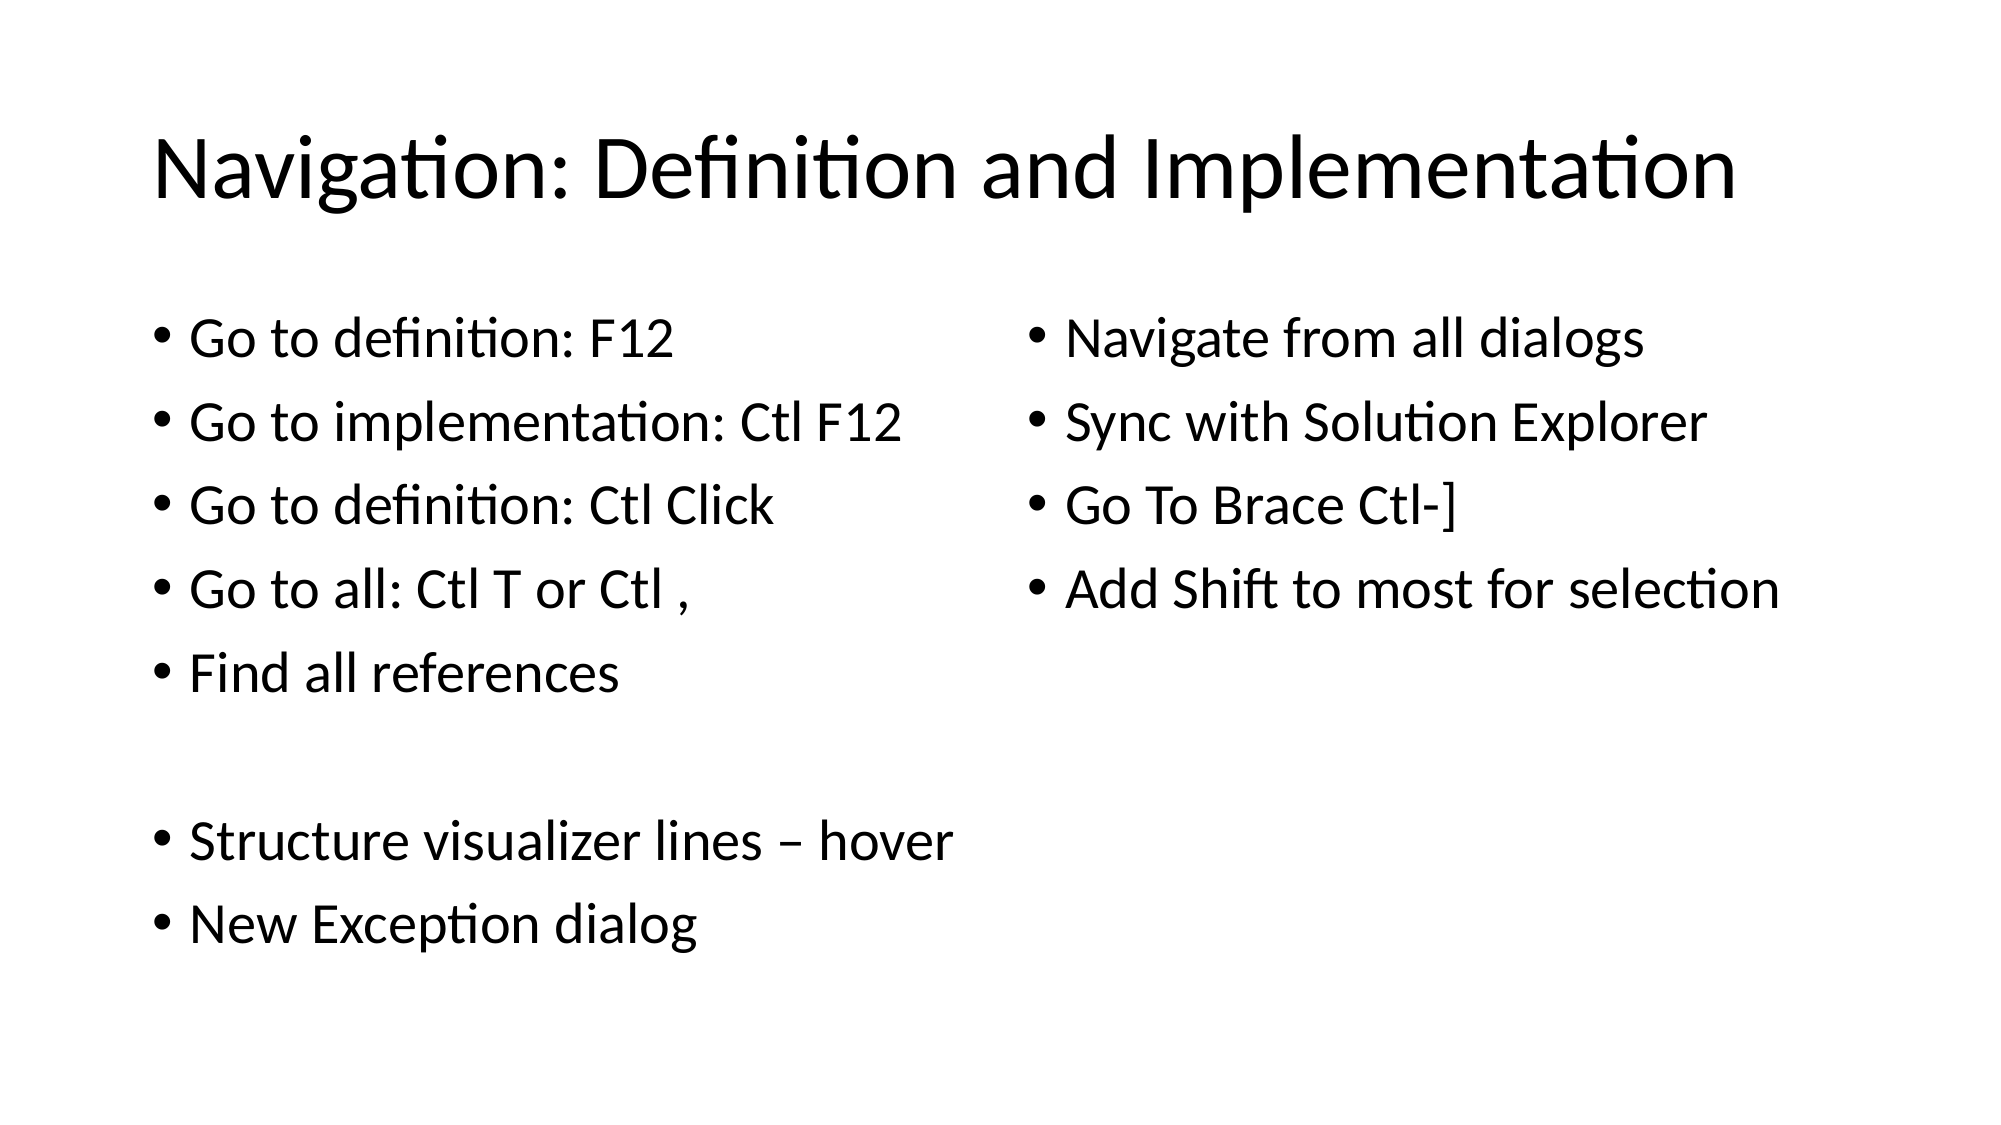

# Navigation: Definition and Implementation
Go to definition: F12
Go to implementation: Ctl F12
Go to definition: Ctl Click
Go to all: Ctl T or Ctl ,
Find all references

Structure visualizer lines – hover
New Exception dialog
Navigate from all dialogs
Sync with Solution Explorer
Go To Brace Ctl-]
Add Shift to most for selection